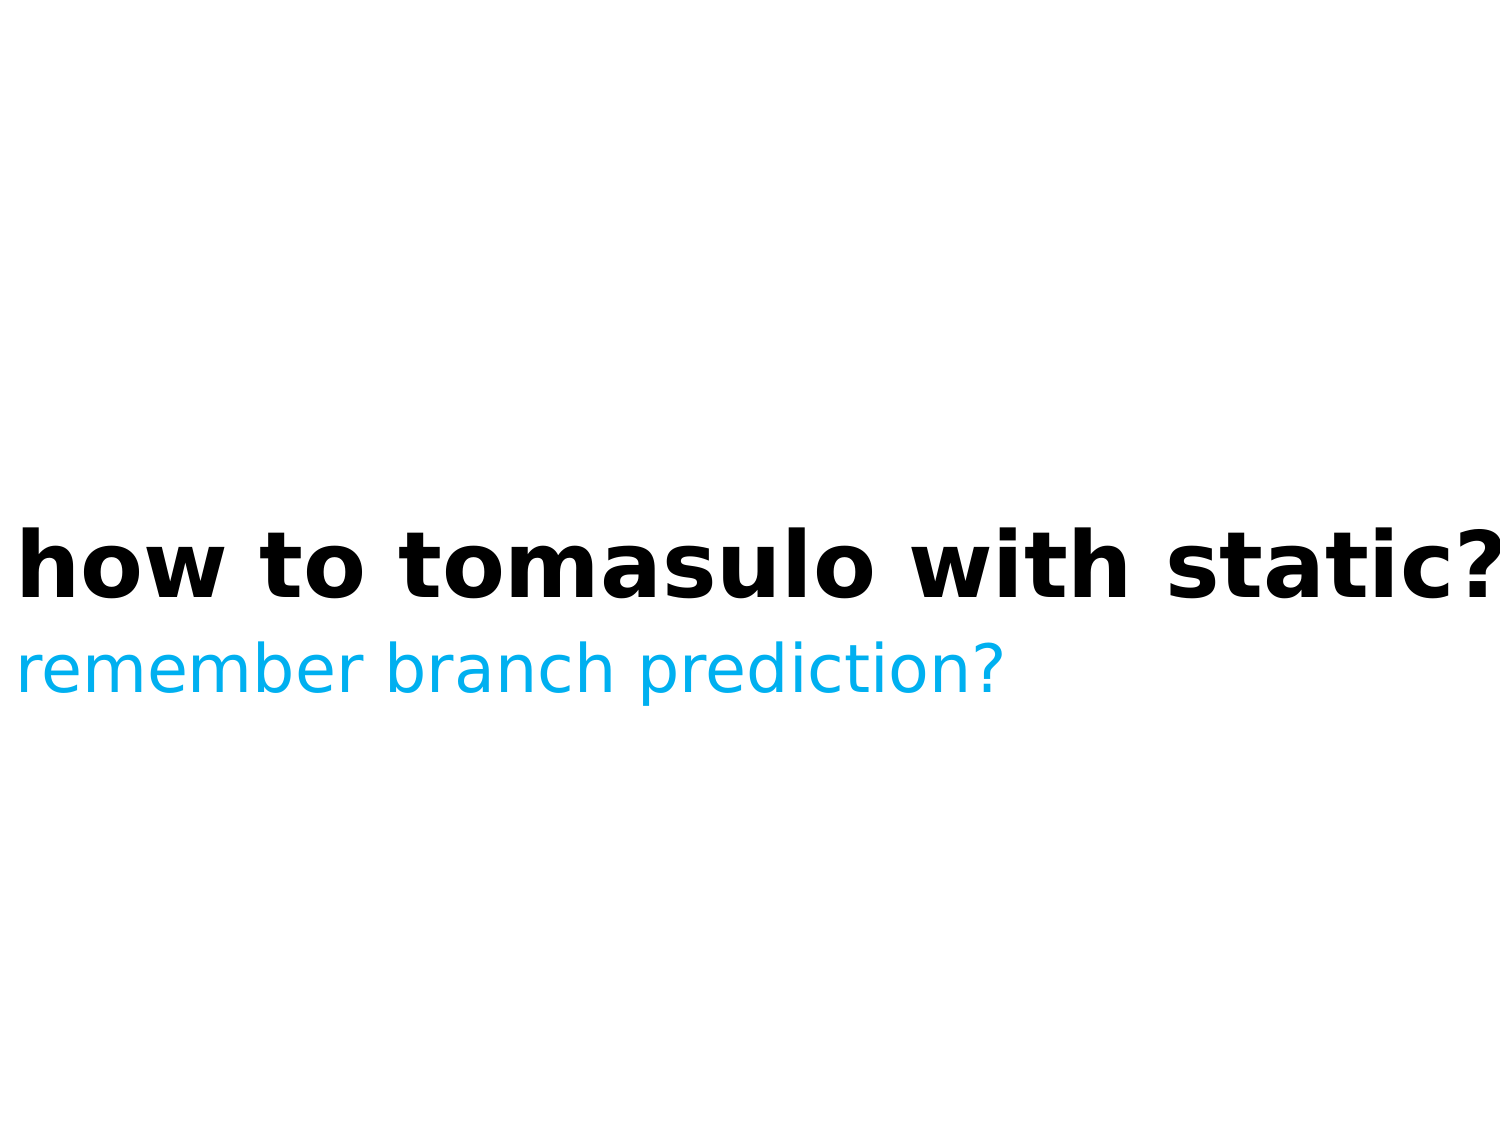

# how to tomasulo with static?

remember branch prediction?